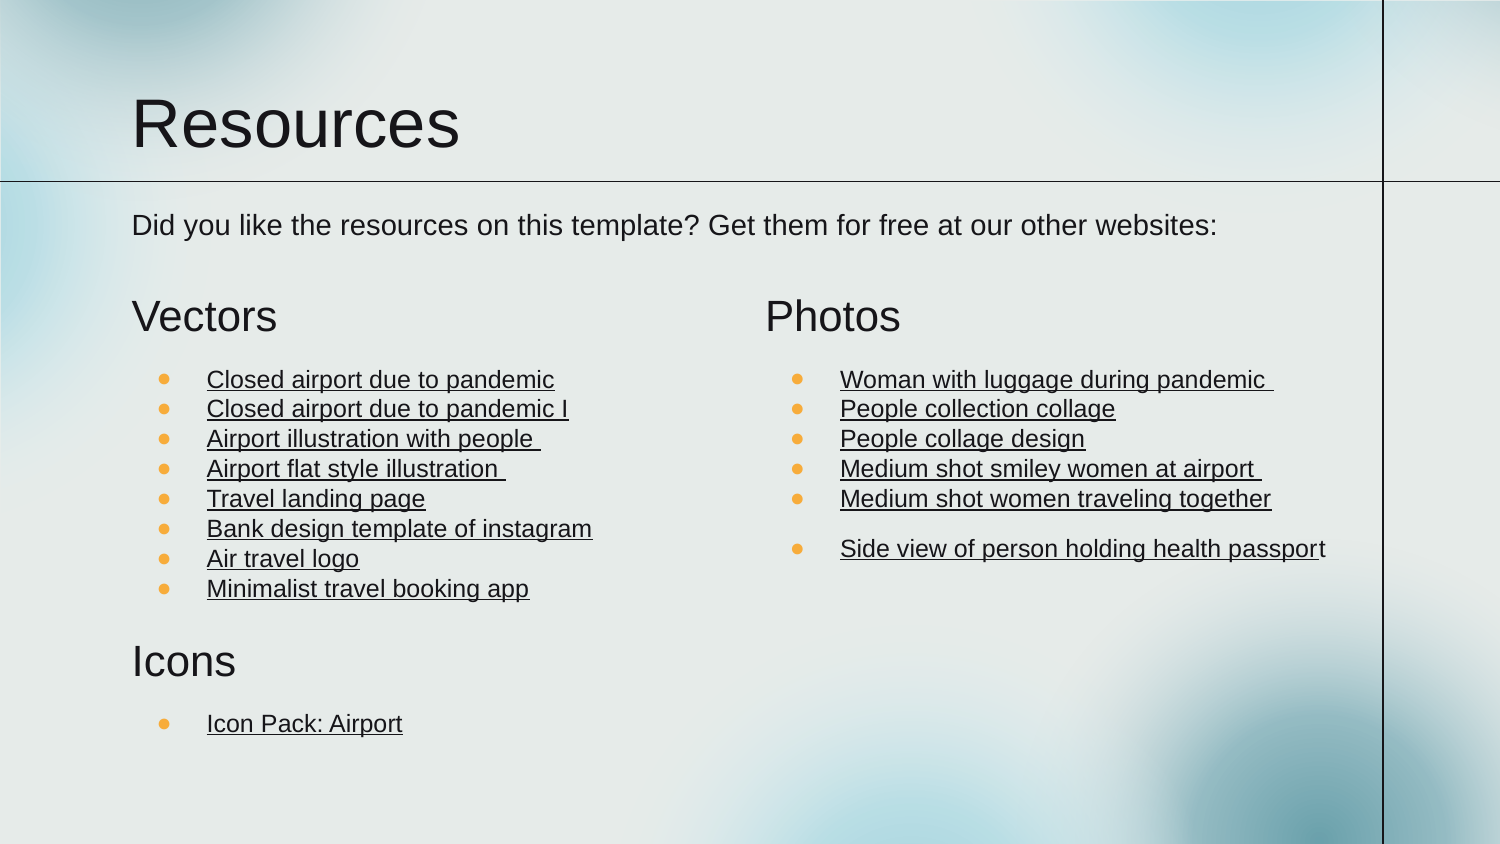

# Resources
Did you like the resources on this template? Get them for free at our other websites:

Vectors

Closed airport due to pandemic
Closed airport due to pandemic I
Airport illustration with people
Airport flat style illustration
Travel landing page
Bank design template of instagram
Air travel logo
Minimalist travel booking app

Icons

Icon Pack: Airport
Photos

Woman with luggage during pandemic
People collection collage
People collage design
Medium shot smiley women at airport
Medium shot women traveling together
Side view of person holding health passport